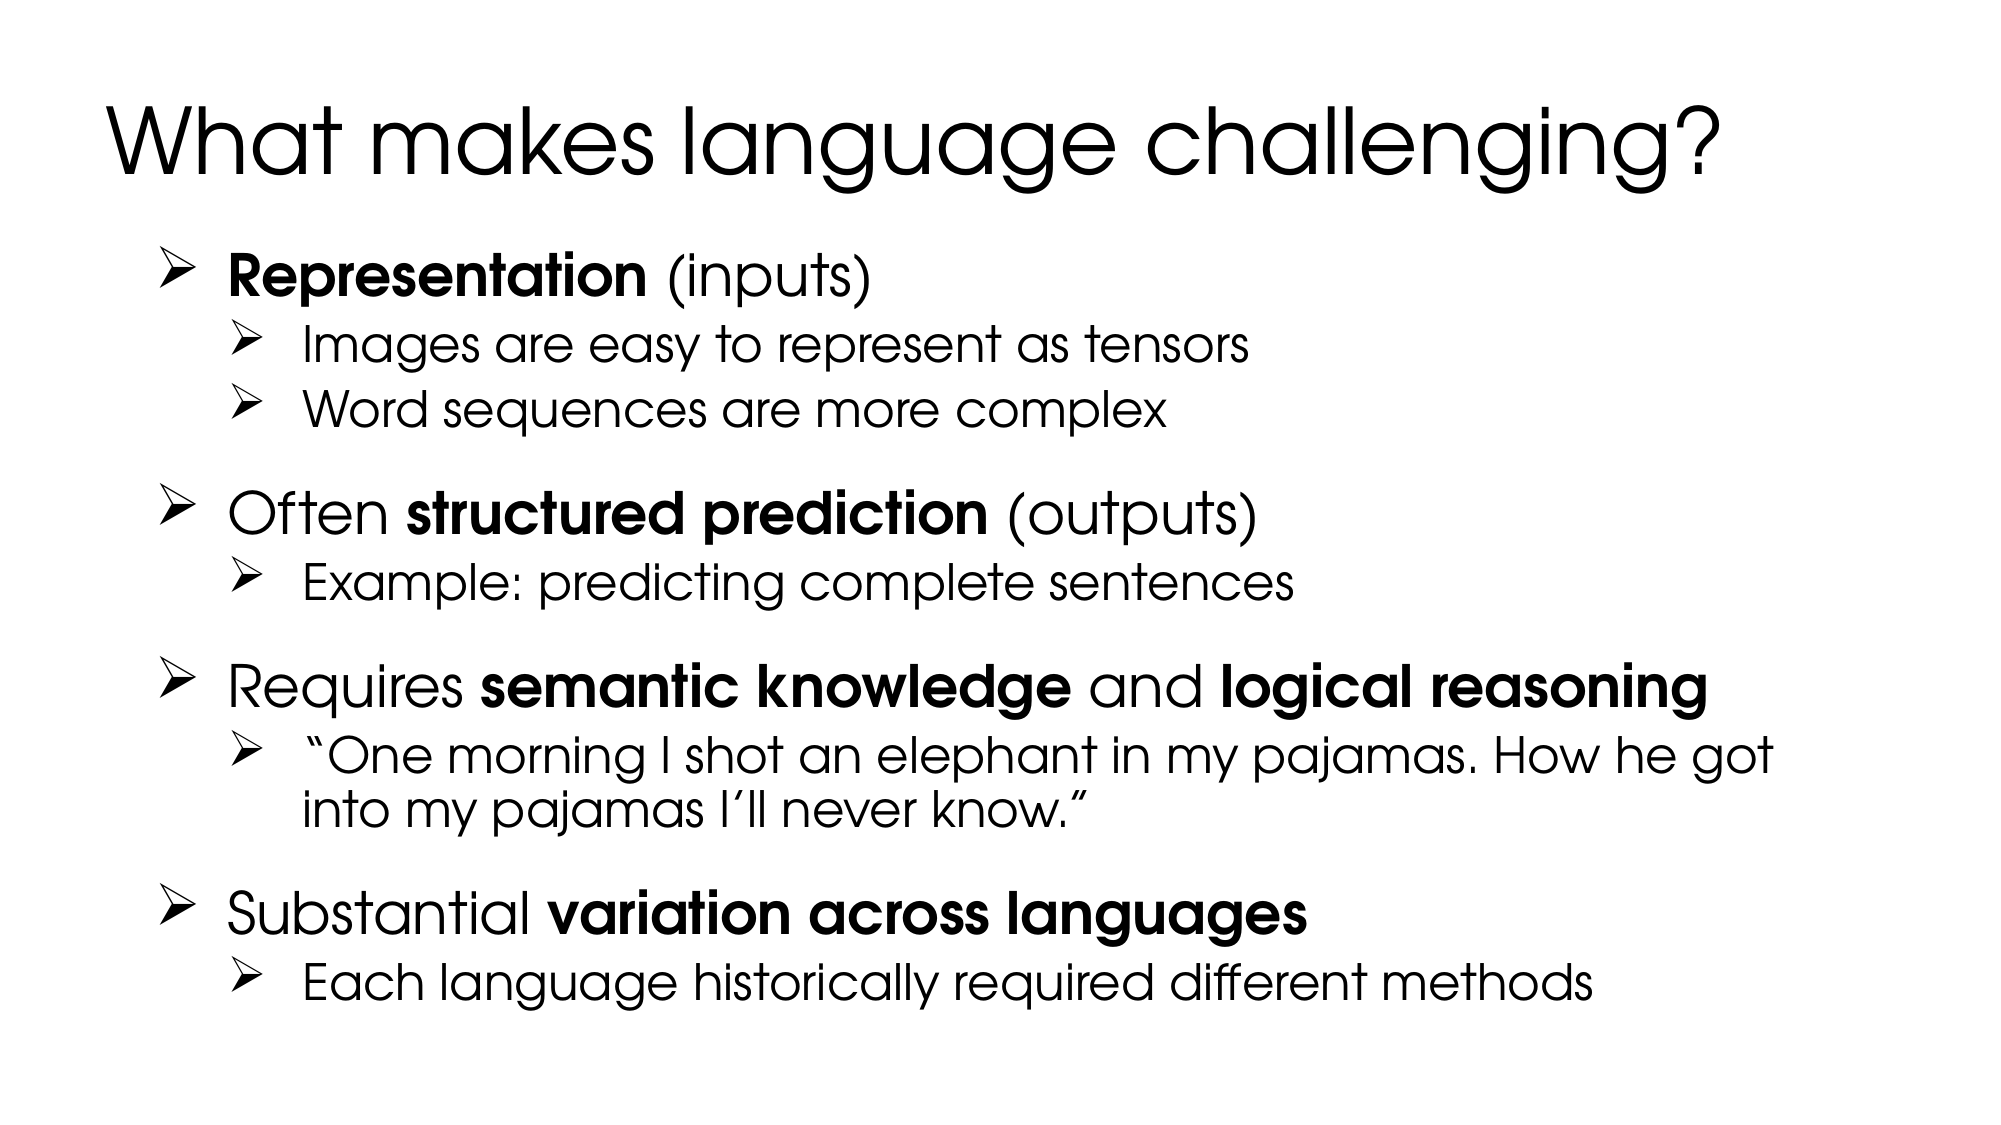

# What makes language challenging?
Representation (inputs)
Images are easy to represent as tensors
Word sequences are more complex
Often structured prediction (outputs)
Example: predicting complete sentences
Requires semantic knowledge and logical reasoning
“One morning I shot an elephant in my pajamas. How he got into my pajamas I’ll never know.”
Substantial variation across languages
Each language historically required different methods